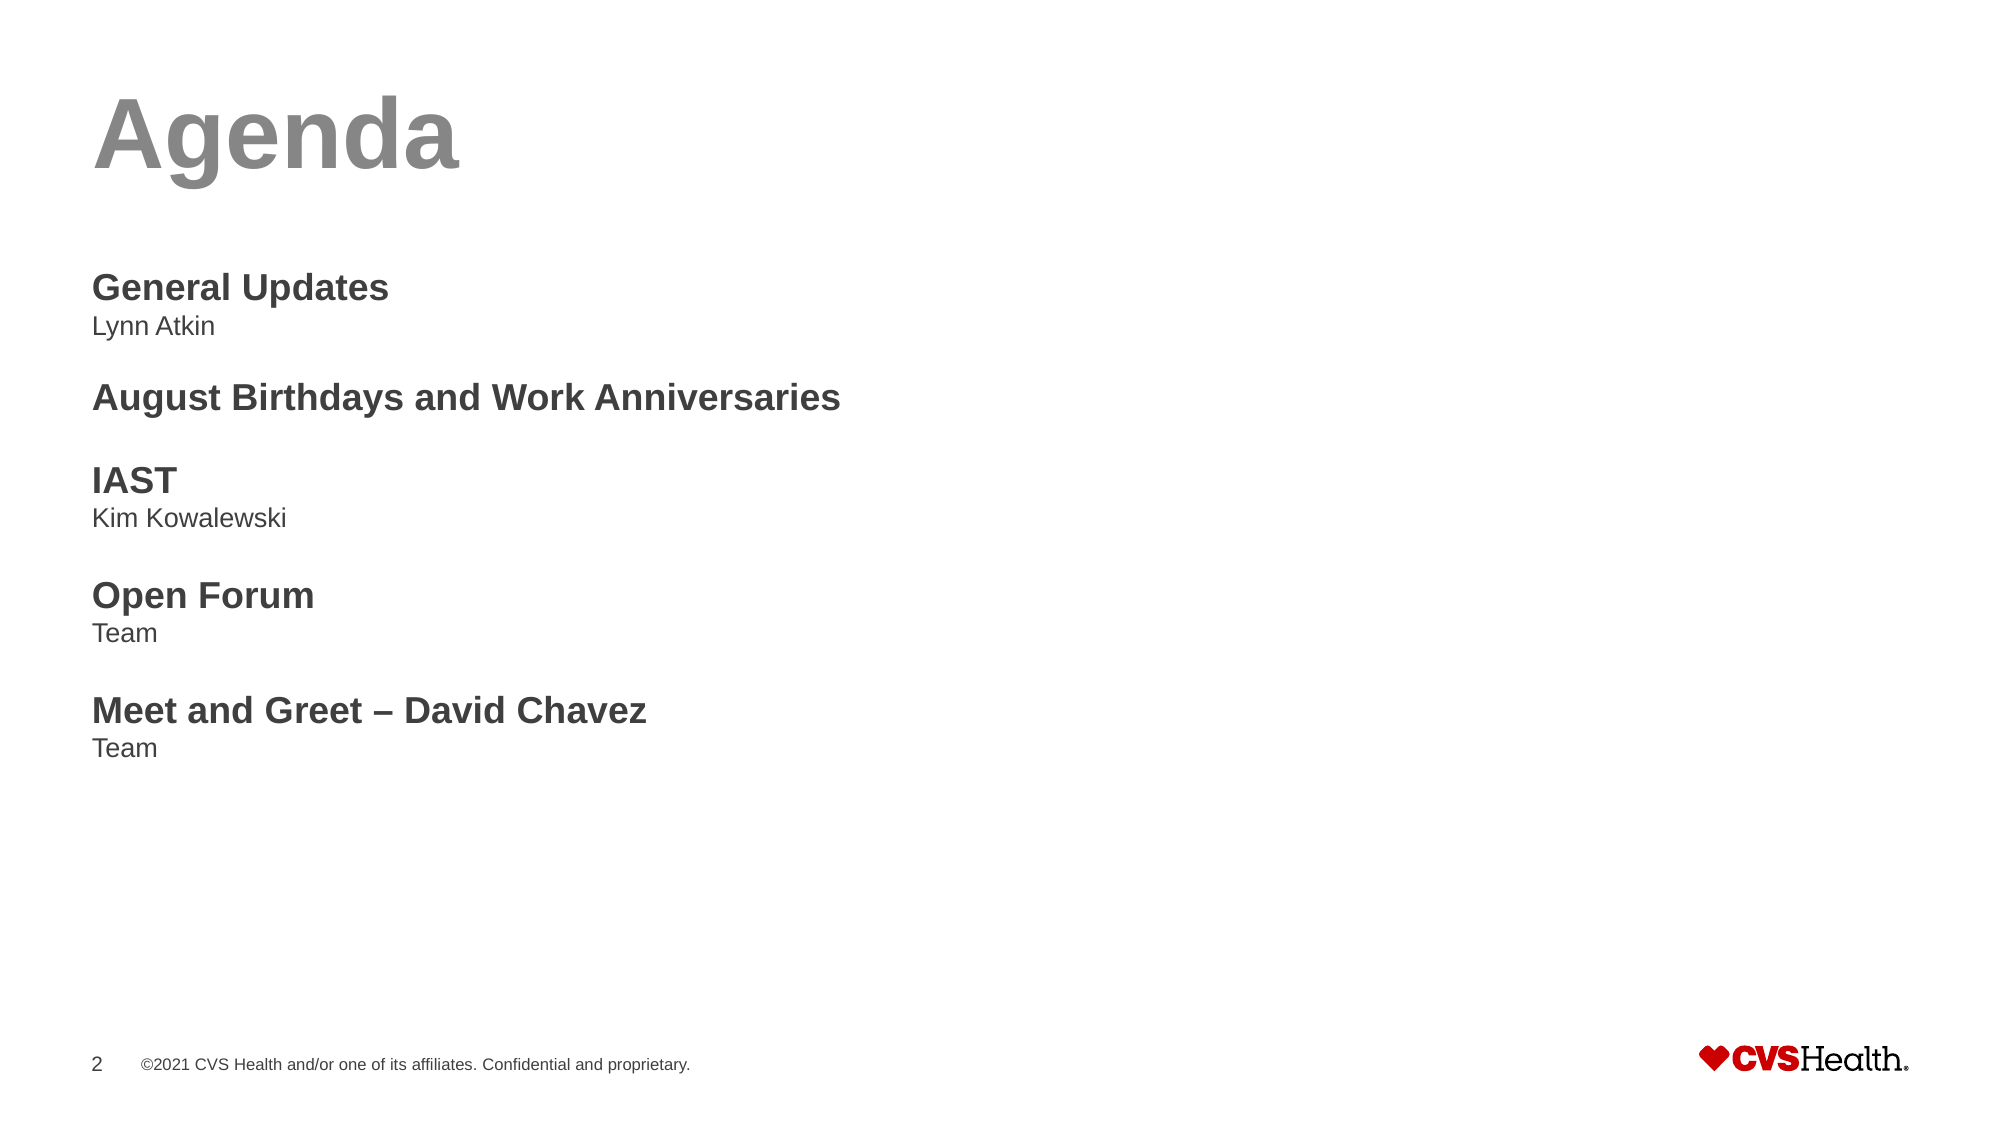

General Updates
Lynn Atkin

August Birthdays and Work Anniversaries
IAST
Kim Kowalewski
Open Forum
Team
Meet and Greet – David Chavez
Team